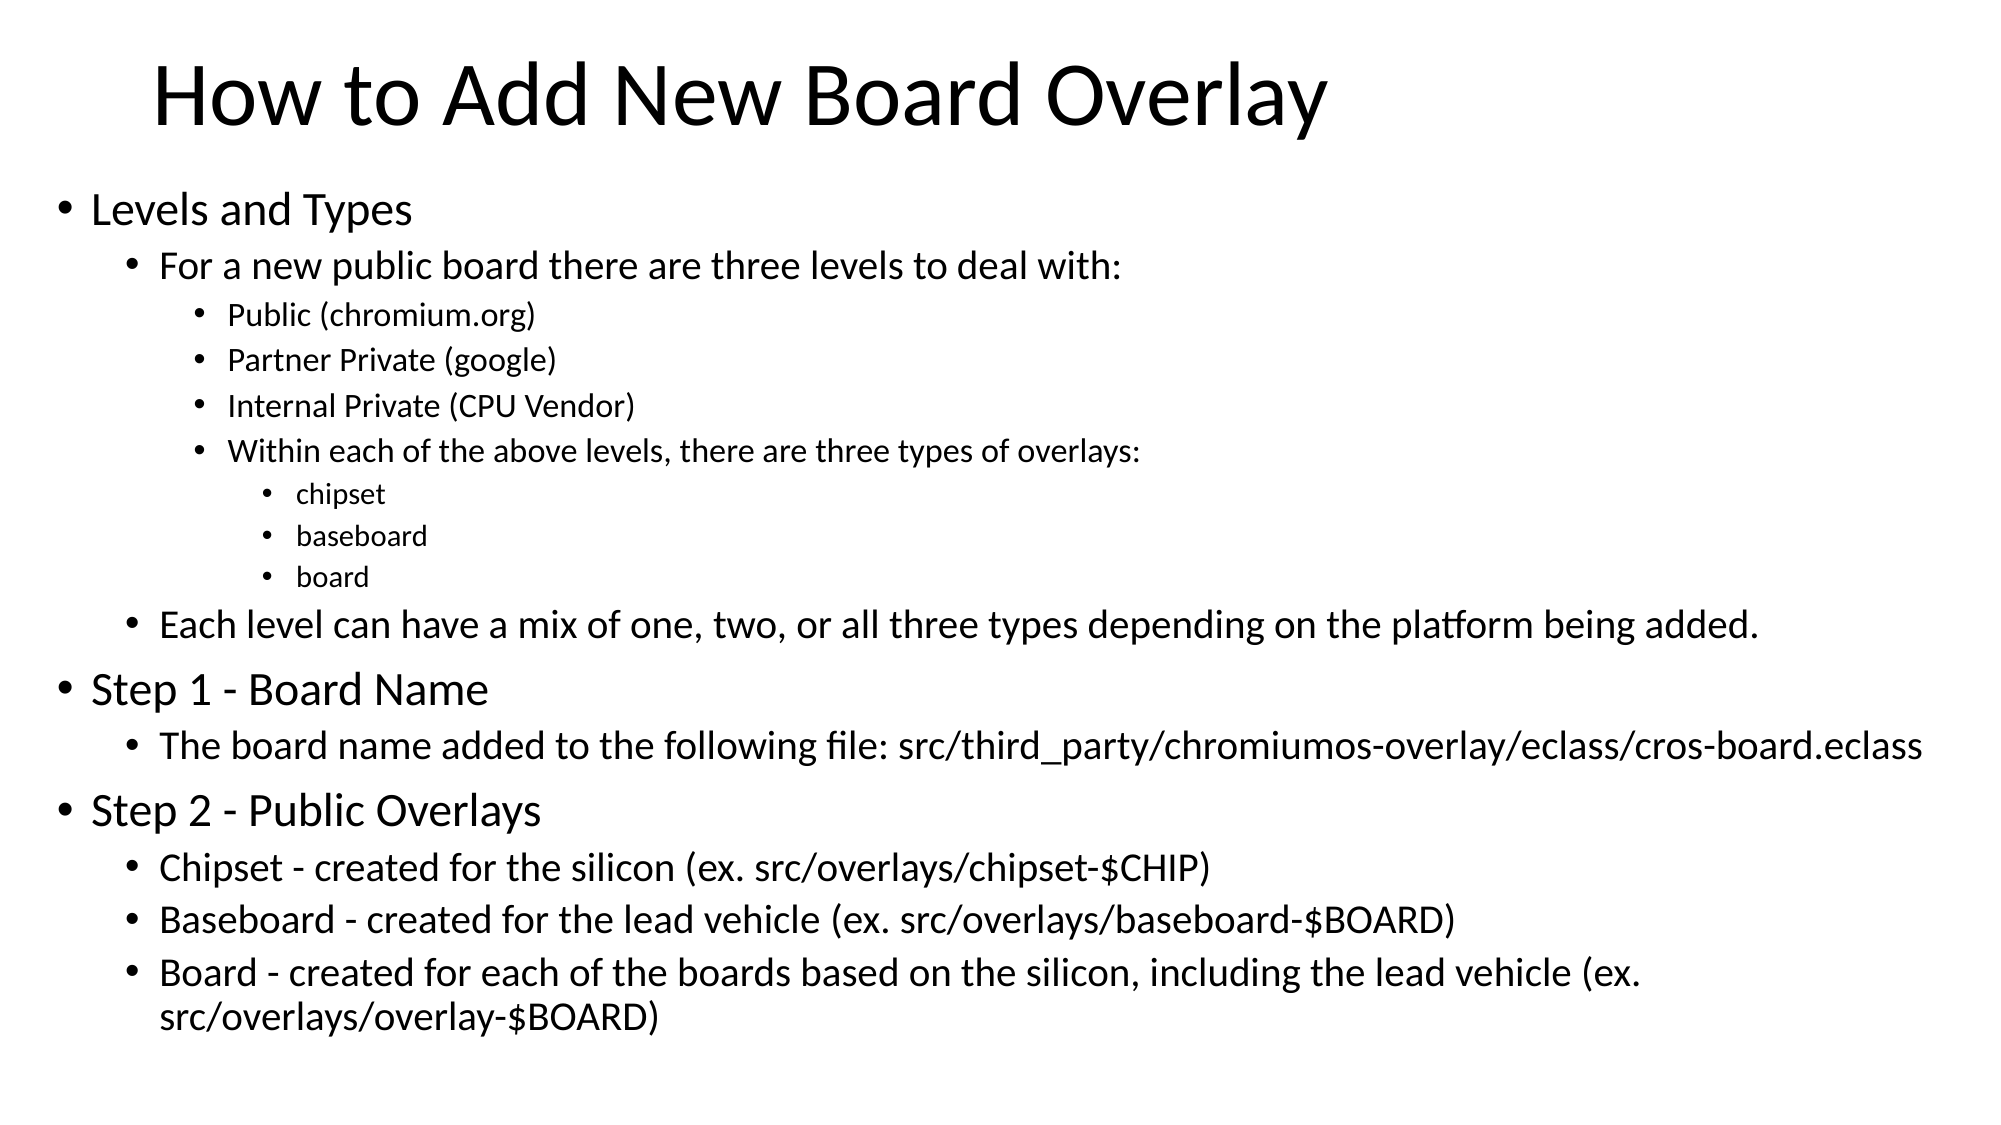

# How to Add New Board Overlay
Levels and Types
For a new public board there are three levels to deal with:
Public (chromium.org)
Partner Private (google)
Internal Private (CPU Vendor)
Within each of the above levels, there are three types of overlays:
chipset
baseboard
board
Each level can have a mix of one, two, or all three types depending on the platform being added.
Step 1 - Board Name
The board name added to the following file: src/third_party/chromiumos-overlay/eclass/cros-board.eclass
Step 2 - Public Overlays
Chipset - created for the silicon (ex. src/overlays/chipset-$CHIP)
Baseboard - created for the lead vehicle (ex. src/overlays/baseboard-$BOARD)
Board - created for each of the boards based on the silicon, including the lead vehicle (ex. src/overlays/overlay-$BOARD)